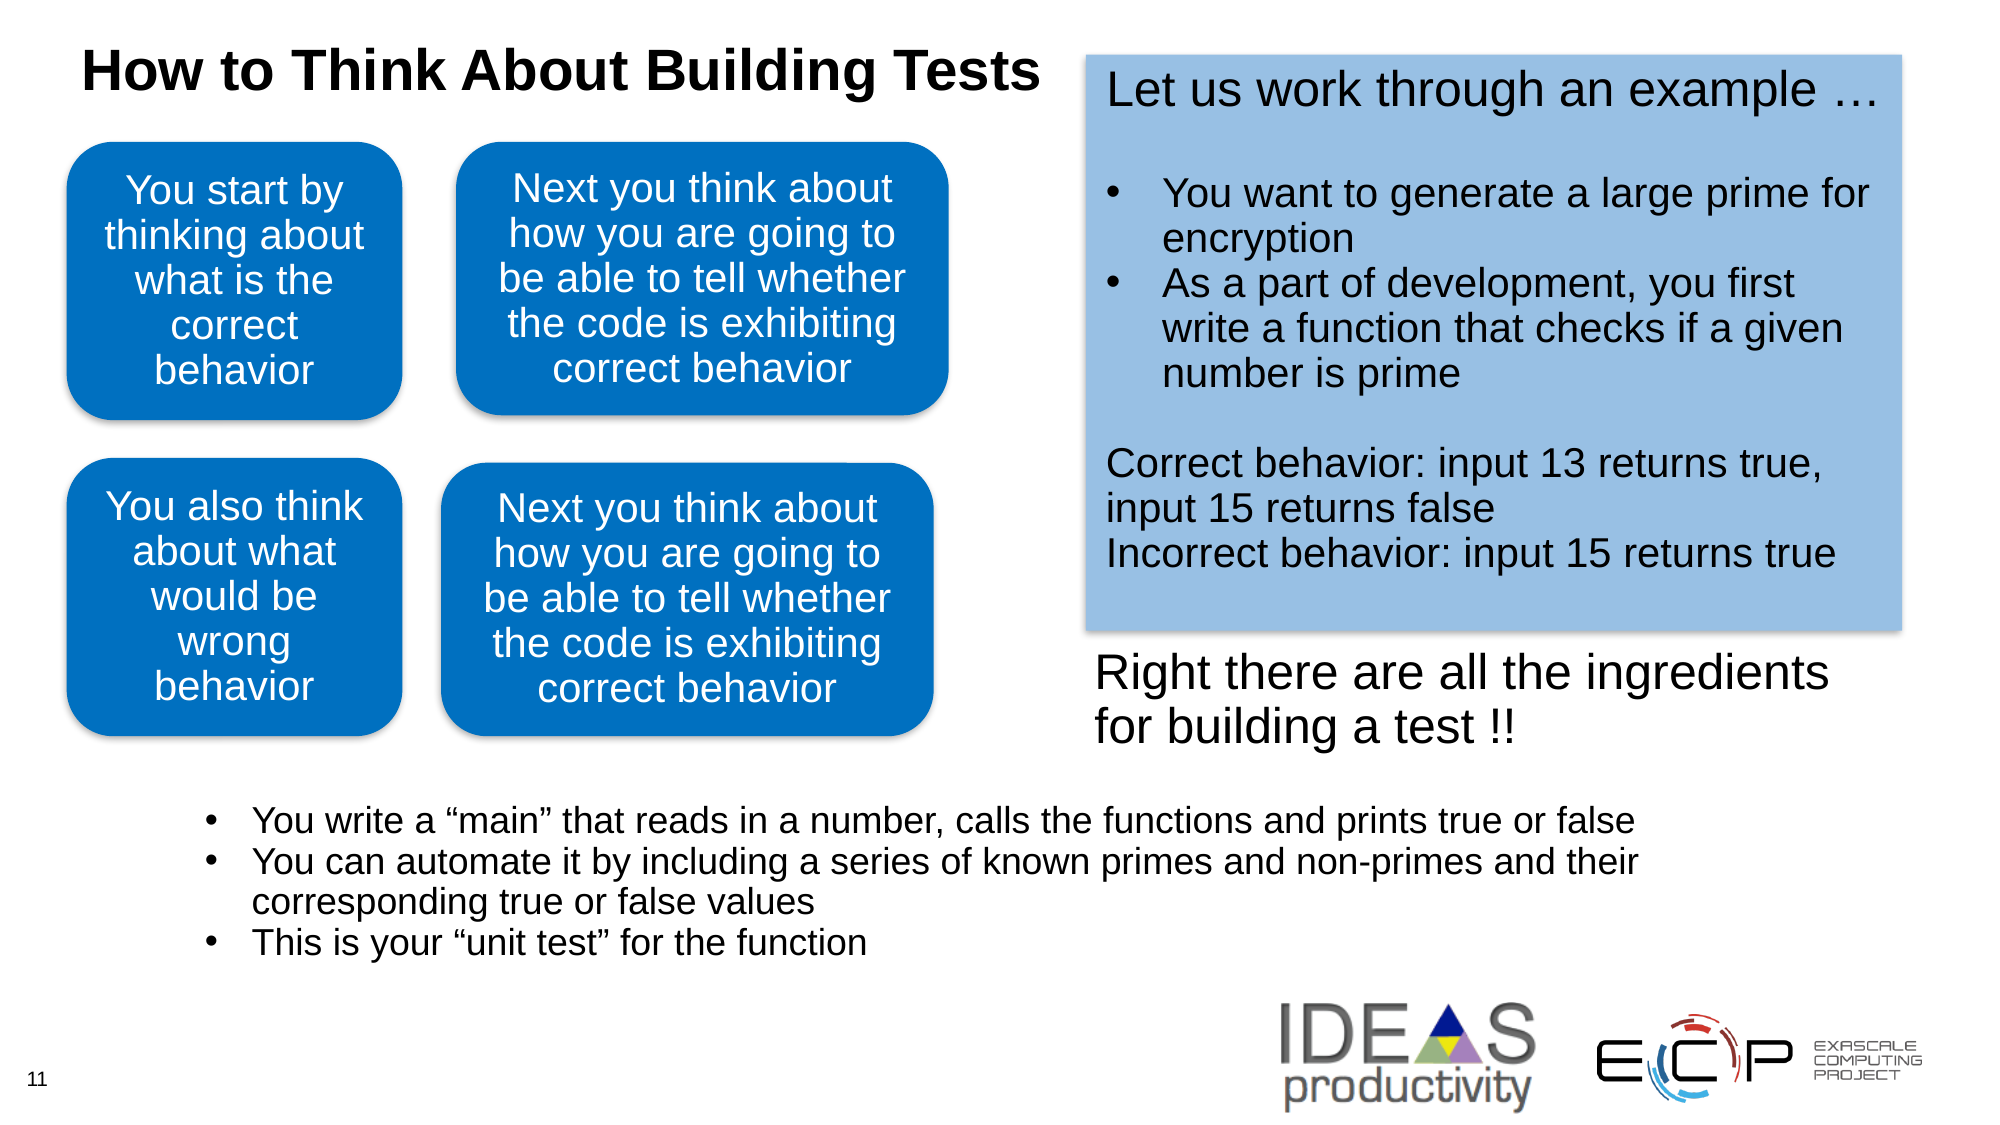

# How to Think About Building Tests
Let us work through an example …

You want to generate a large prime for encryption
As a part of development, you first write a function that checks if a given number is prime

Correct behavior: input 13 returns true, input 15 returns false
Incorrect behavior: input 15 returns true

You start by thinking about what is the correct behavior
Next you think about how you are going to be able to tell whether the code is exhibiting correct behavior
You also think about what would be wrong behavior
Next you think about how you are going to be able to tell whether the code is exhibiting correct behavior
Right there are all the ingredients
for building a test !!
You write a “main” that reads in a number, calls the functions and prints true or false
You can automate it by including a series of known primes and non-primes and their corresponding true or false values
This is your “unit test” for the function